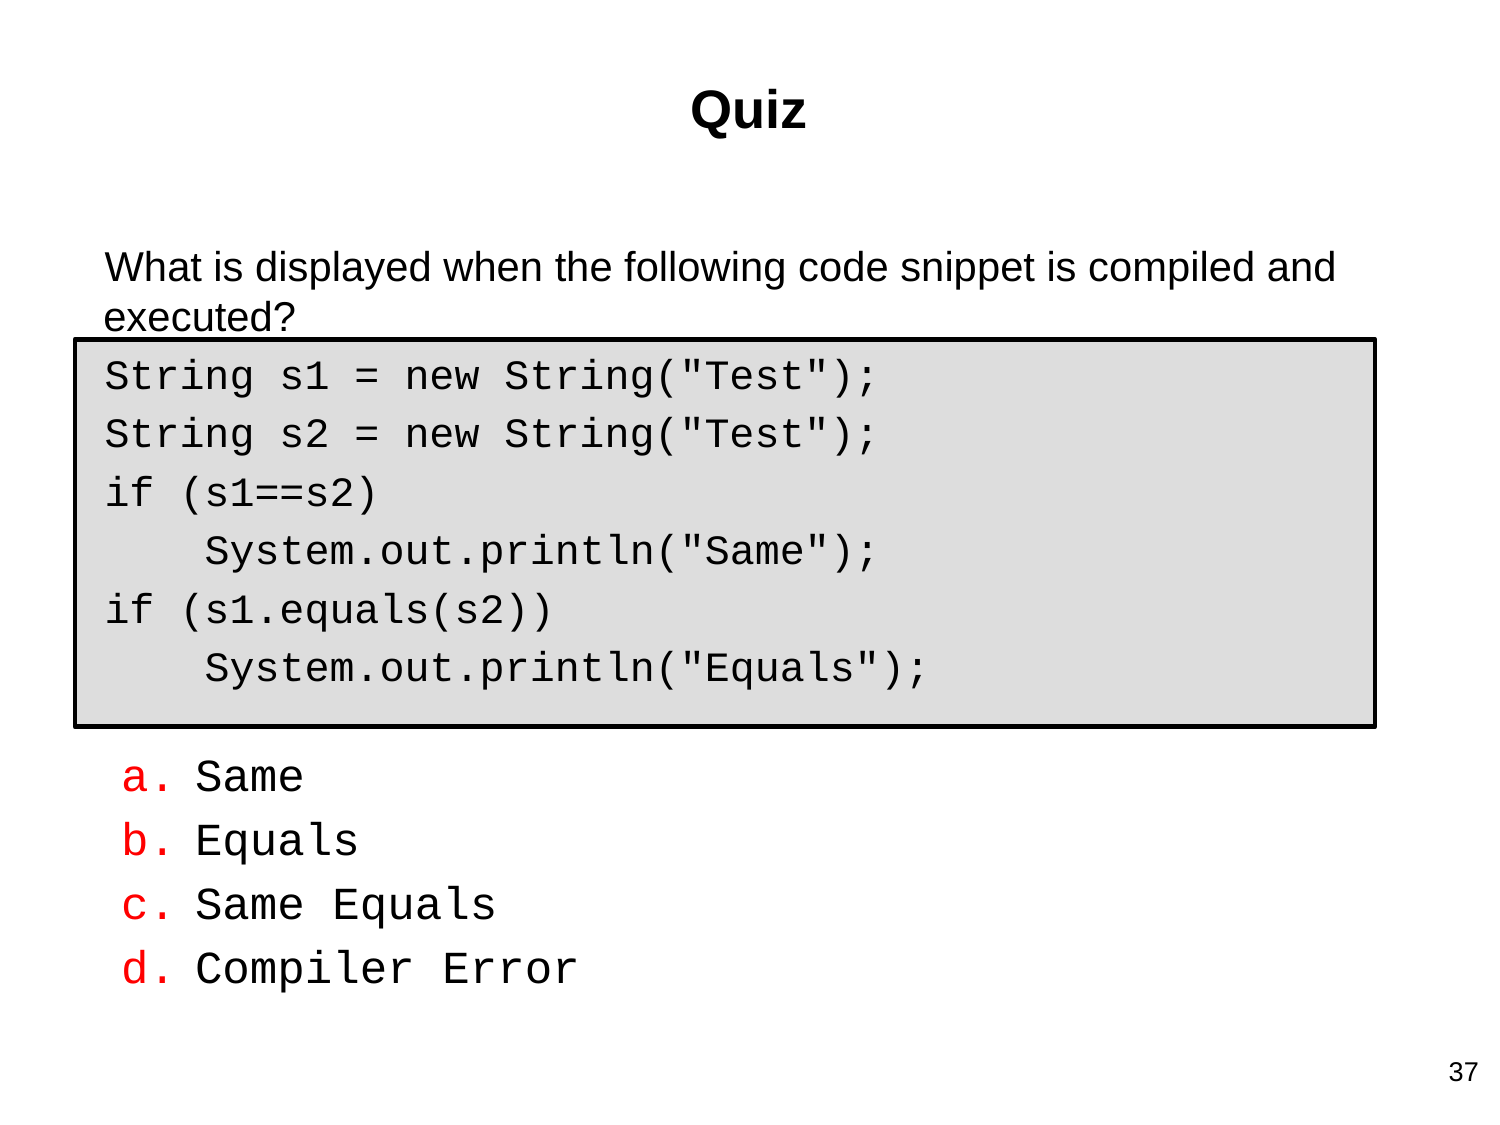

# Quiz
What is displayed when the following code snippet is compiled and executed?
String s1 = new String("Test");
String s2 = new String("Test");
if (s1==s2)
    System.out.println("Same");
if (s1.equals(s2))
    System.out.println("Equals");

Same
Equals
Same Equals
Compiler Error

37